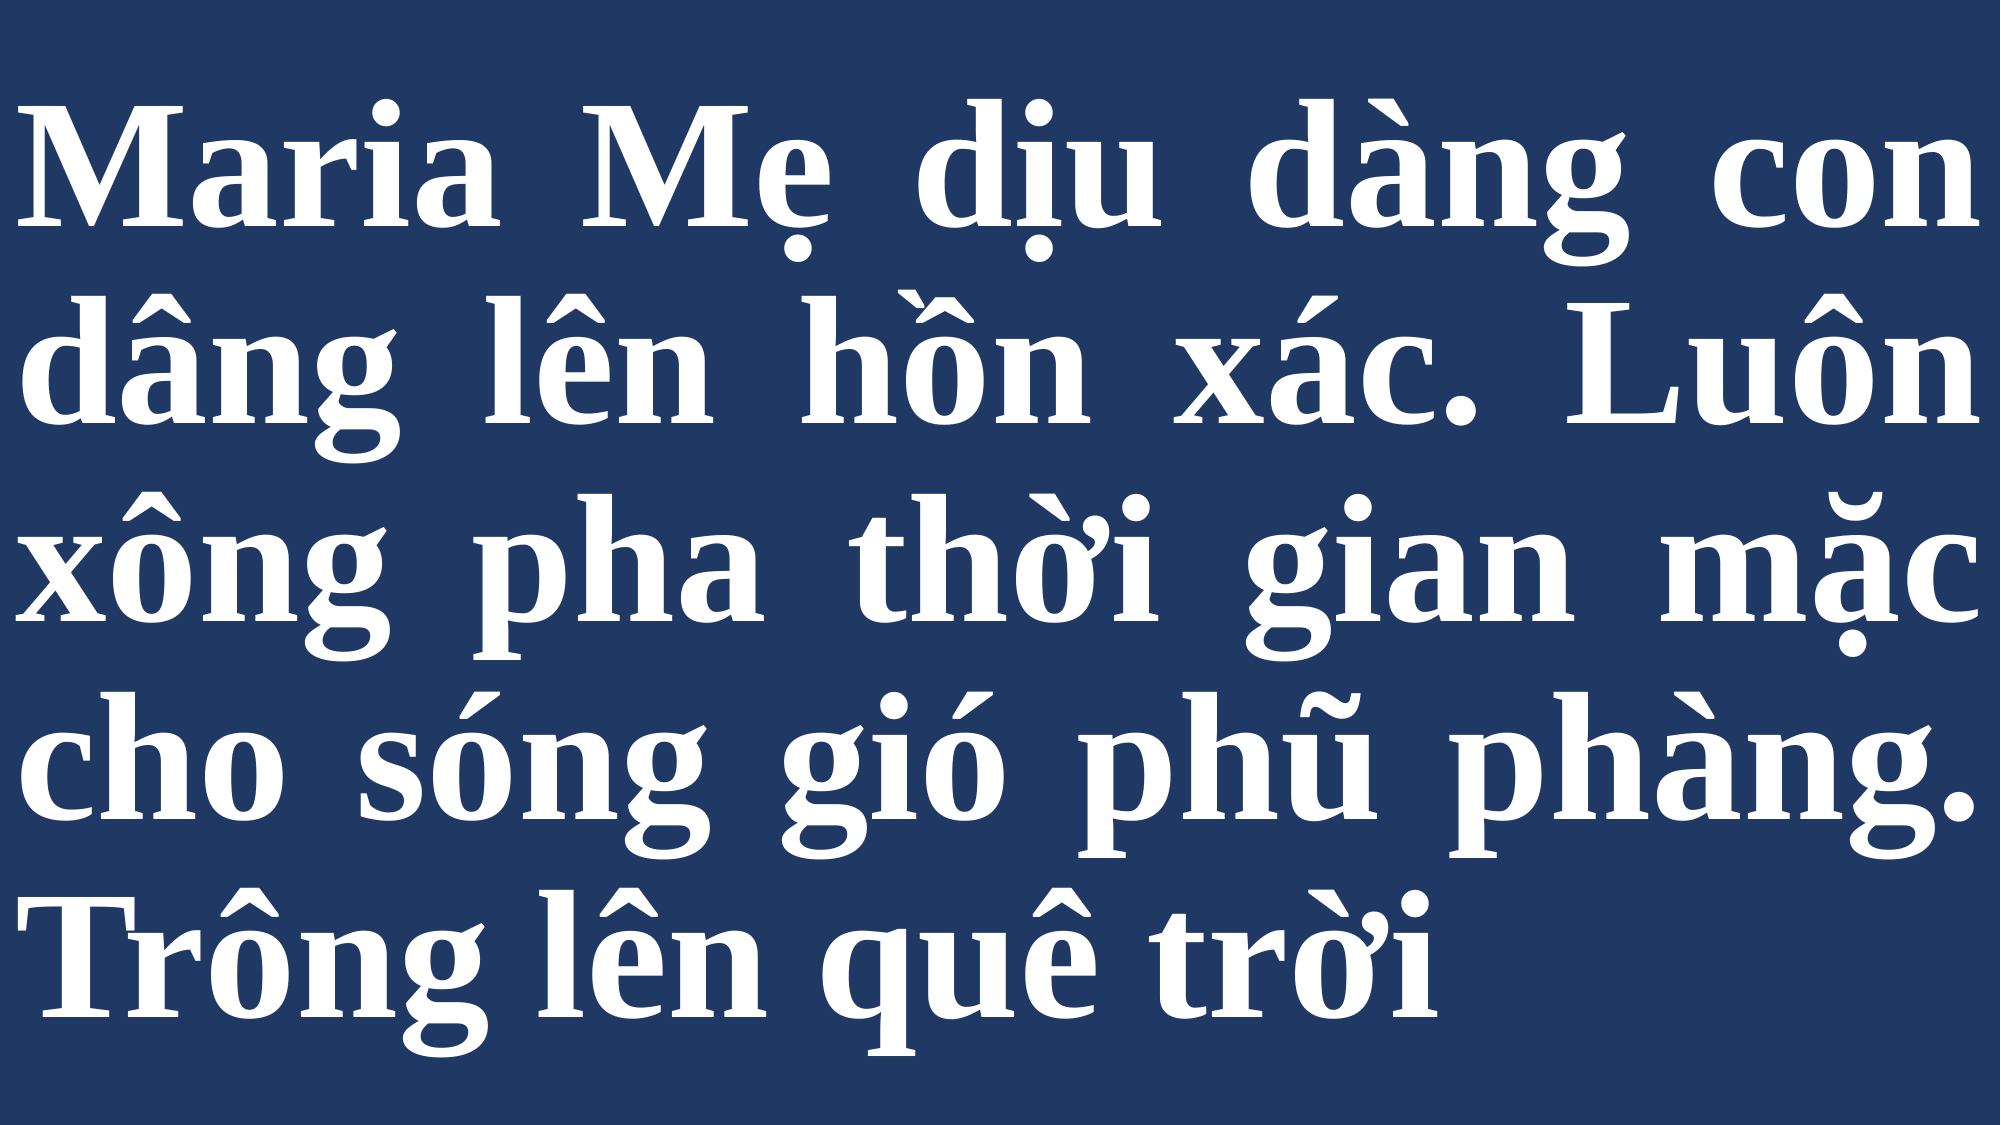

# Maria Mẹ dịu dàng con dâng lên hồn xác. Luôn xông pha thời gian mặc cho sóng gió phũ phàng. Trông lên quê trời